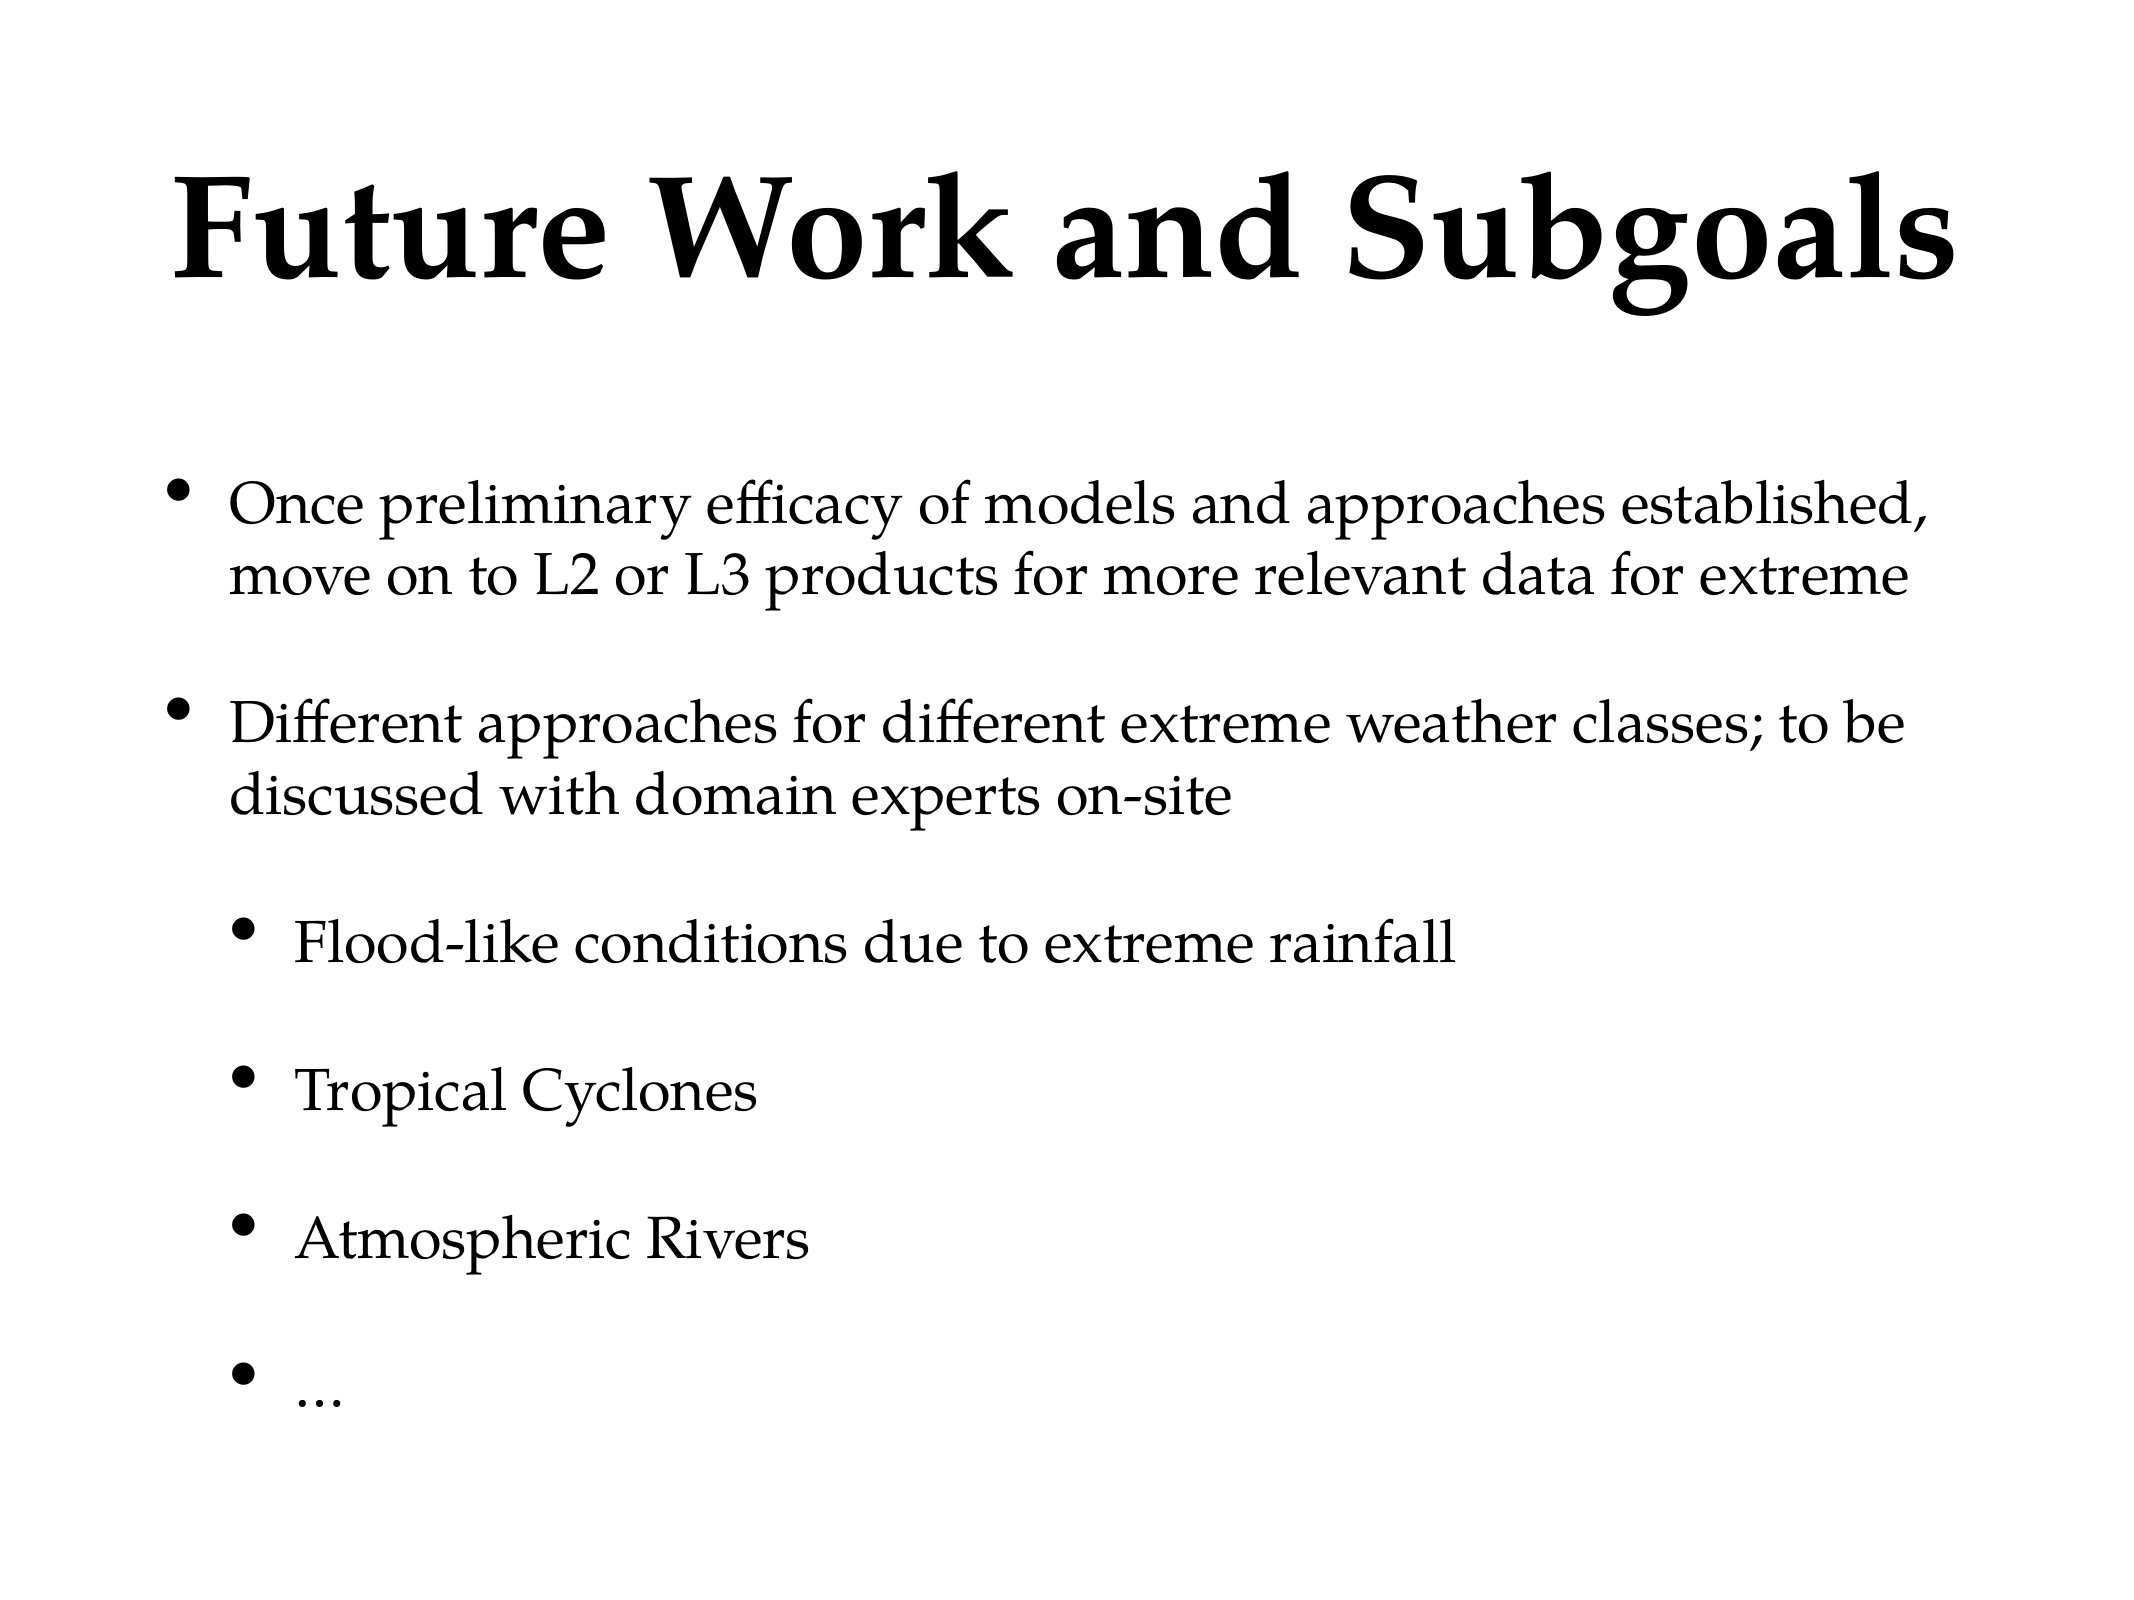

# Future Work and Subgoals
Once preliminary efficacy of models and approaches established, move on to L2 or L3 products for more relevant data for extreme
Different approaches for different extreme weather classes; to be discussed with domain experts on-site
Flood-like conditions due to extreme rainfall
Tropical Cyclones
Atmospheric Rivers
…